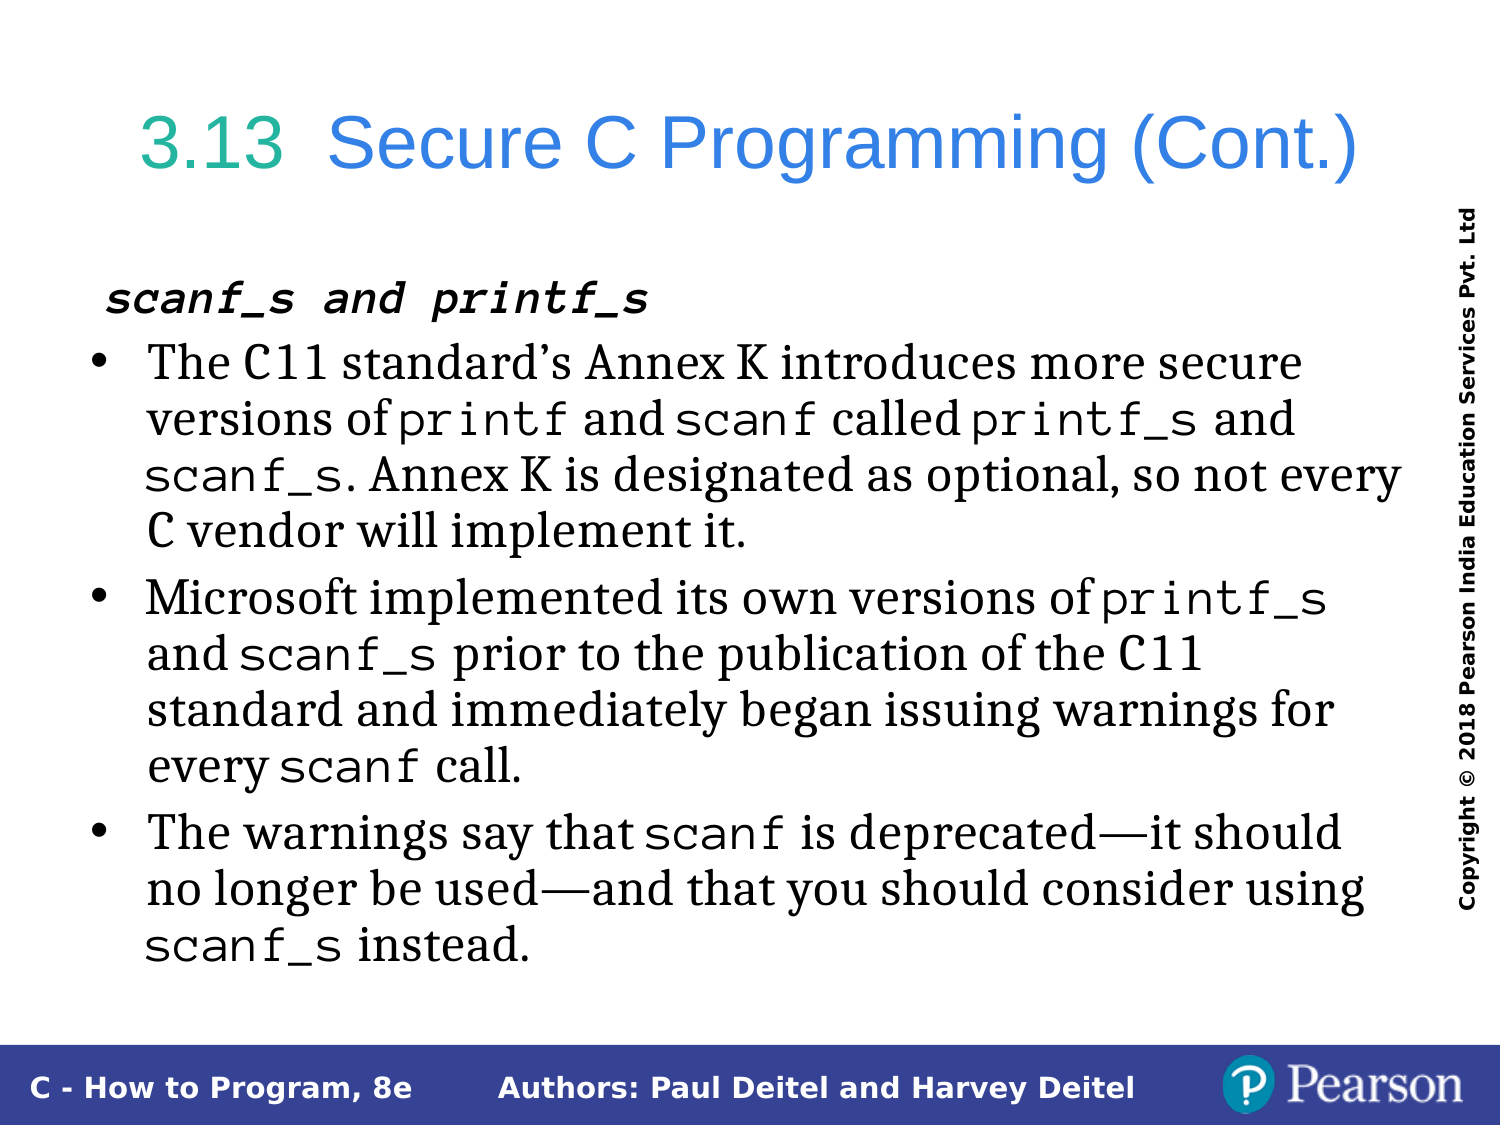

# 3.13  Secure C Programming (Cont.)
scanf_s and printf_s
The C11 standard’s Annex K introduces more secure versions of printf and scanf called printf_s and scanf_s. Annex K is designated as optional, so not every C vendor will implement it.
Microsoft implemented its own versions of printf_s and scanf_s prior to the publication of the C11 standard and immediately began issuing warnings for every scanf call.
The warnings say that scanf is deprecated—it should no longer be used—and that you should consider using scanf_s instead.